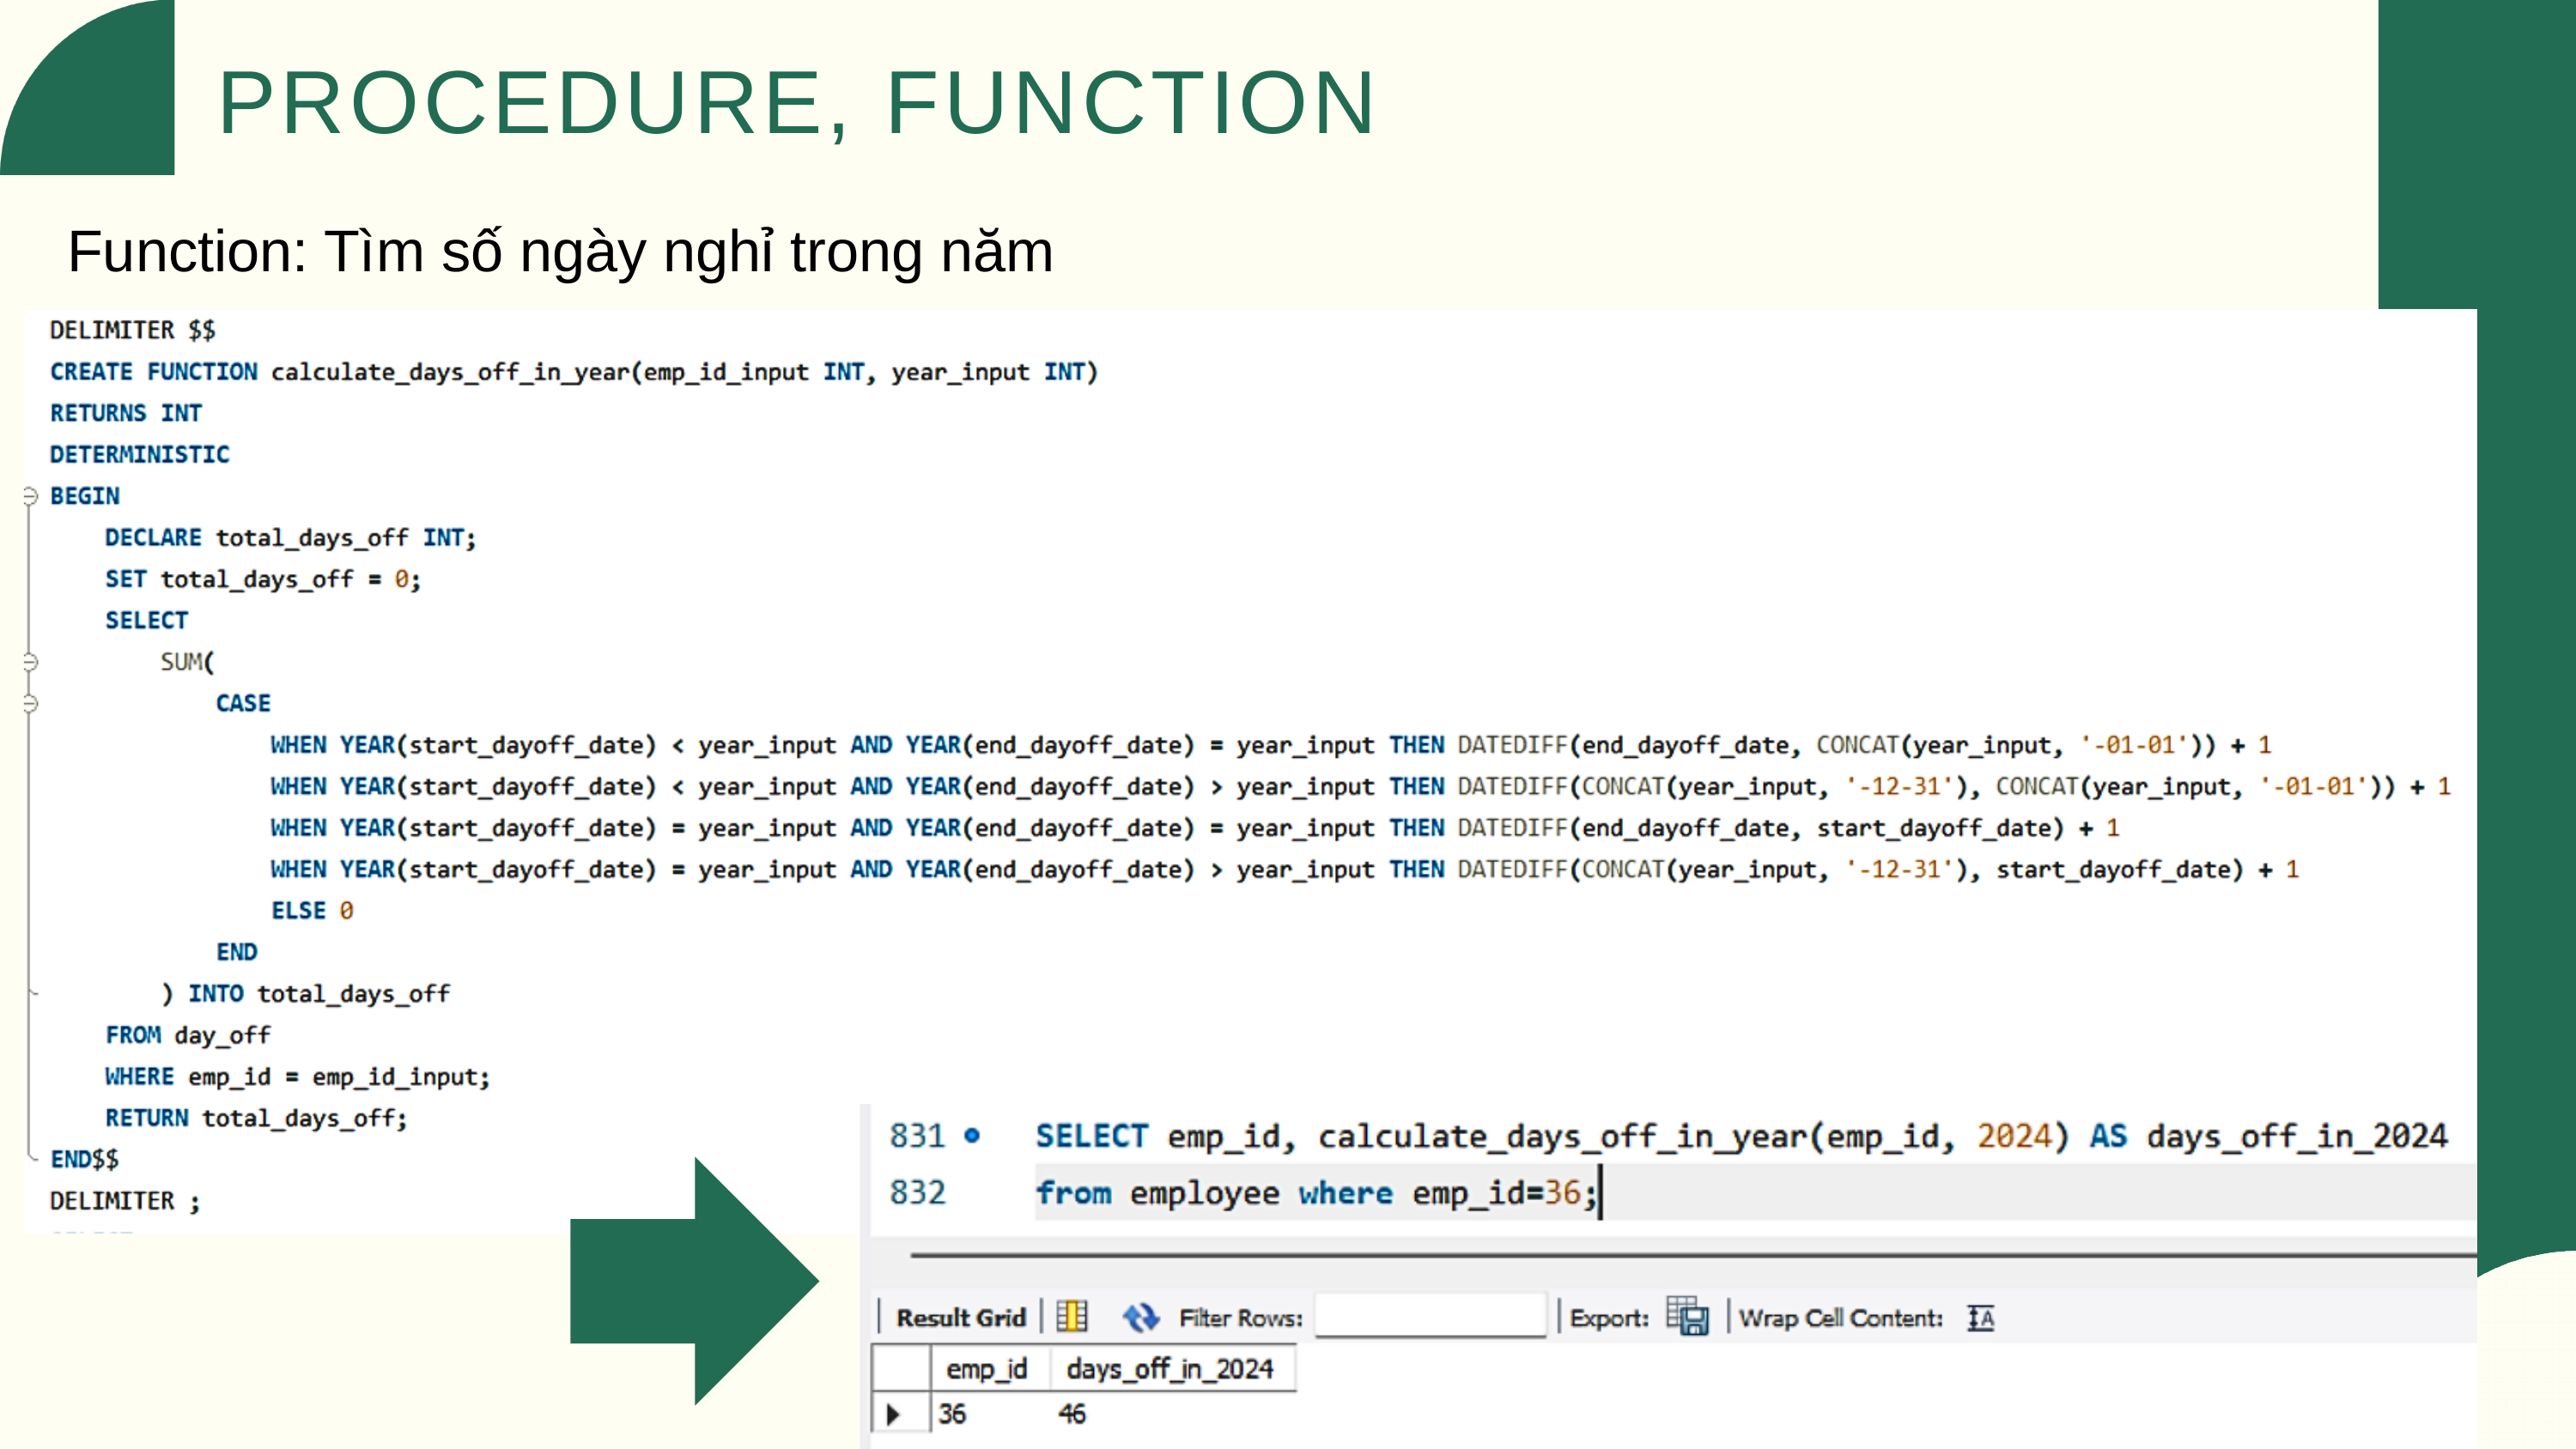

PROCEDURE, FUNCTION

Function: Tìm số ngày nghỉ trong năm